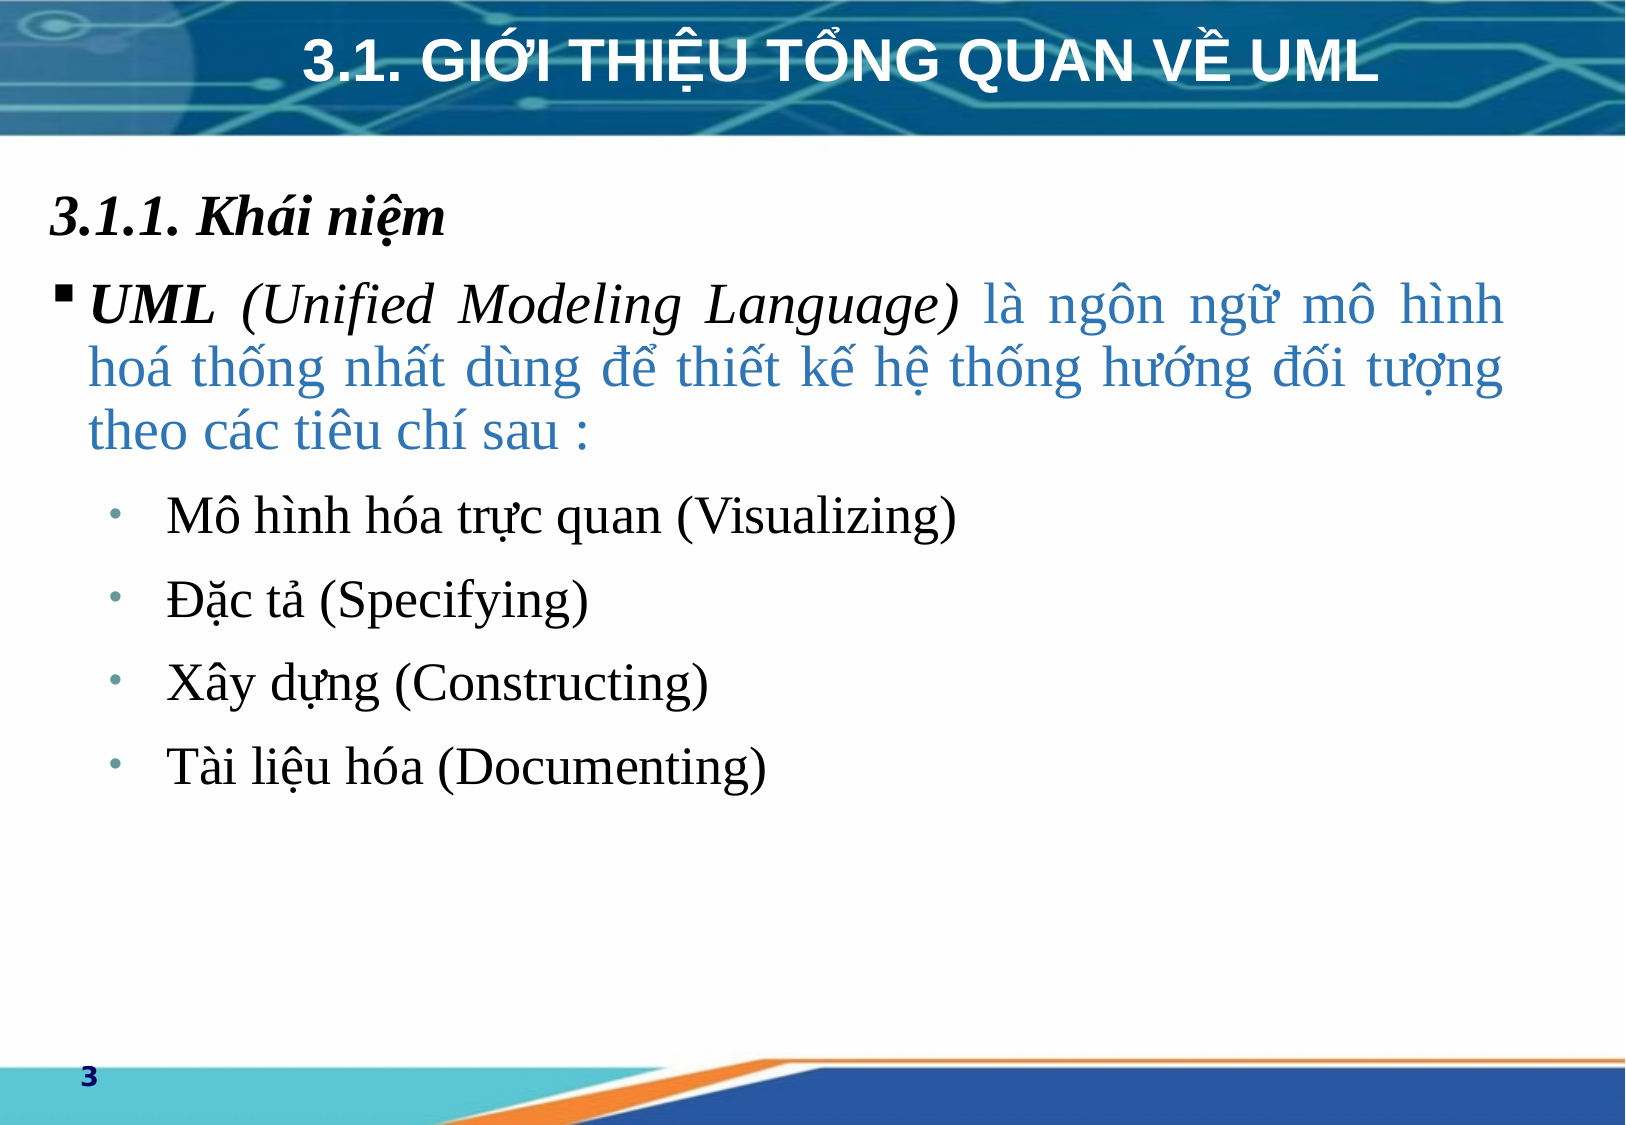

# 3.1. GIỚI THIỆU TỔNG QUAN VỀ UML
3.1.1. Khái niệm
UML (Unified Modeling Language) là ngôn ngữ mô hình hoá thống nhất dùng để thiết kế hệ thống hướng đối tượng theo các tiêu chí sau :
Mô hình hóa trực quan (Visualizing)
Đặc tả (Specifying)
Xây dựng (Constructing)
Tài liệu hóa (Documenting)
3